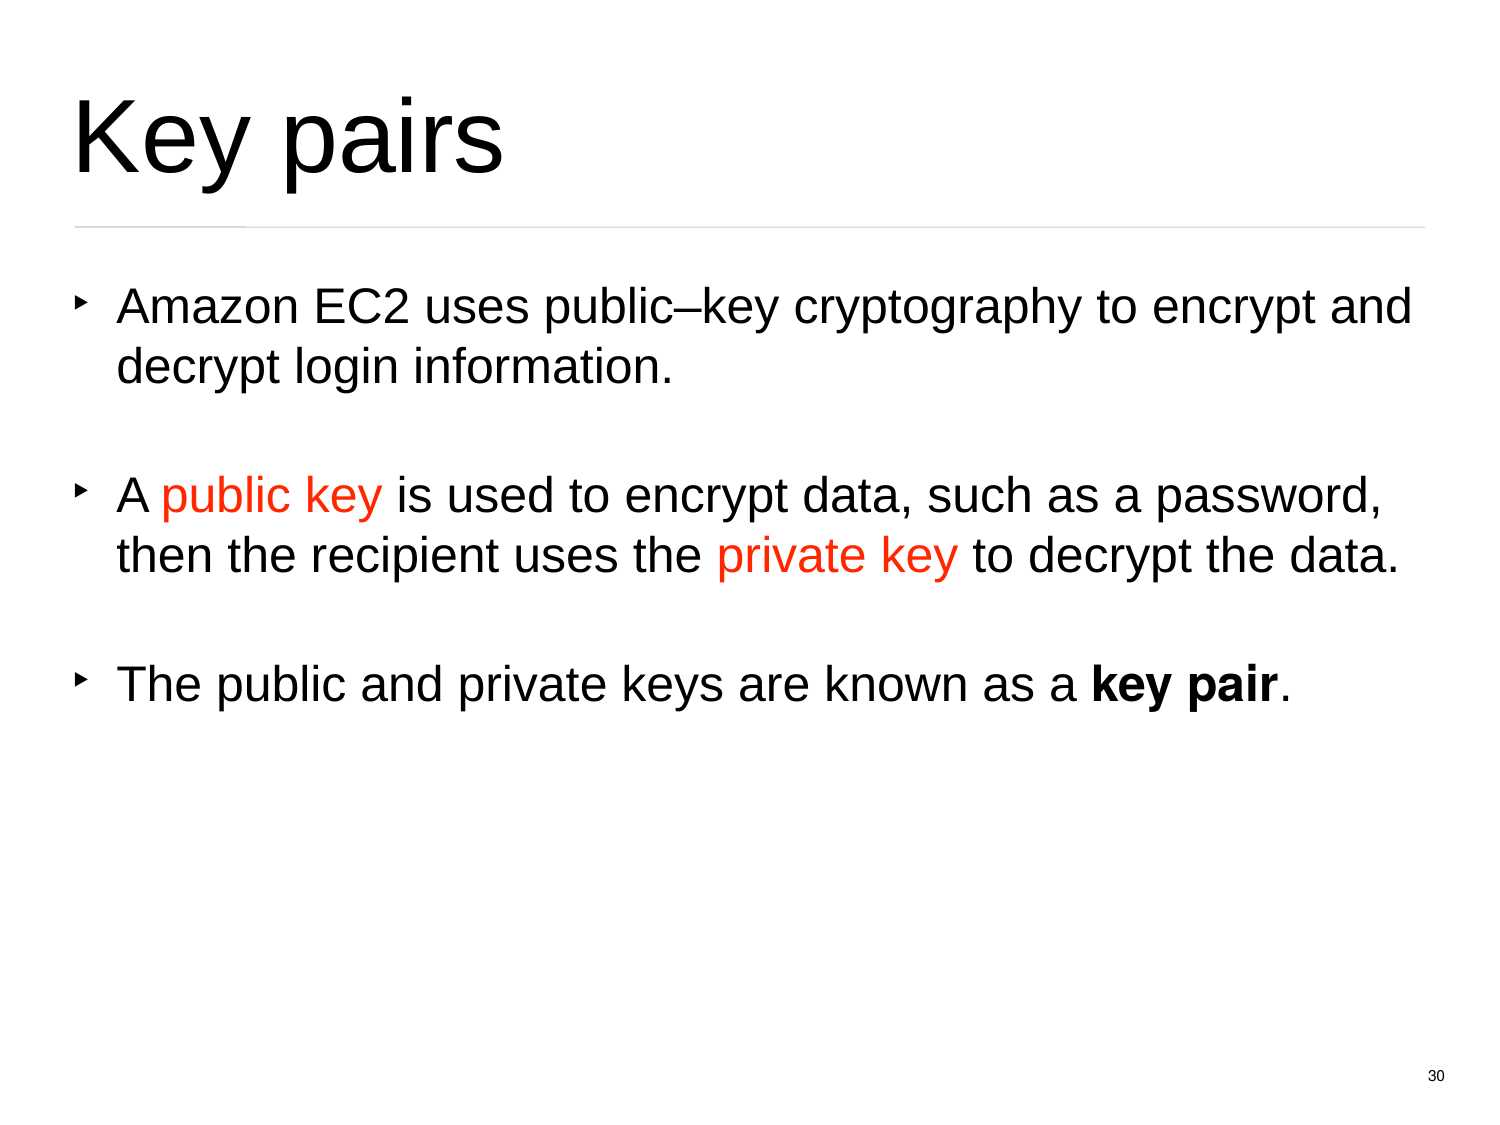

# Key pairs
Amazon EC2 uses public–key cryptography to encrypt and decrypt login information.
A public key is used to encrypt data, such as a password, then the recipient uses the private key to decrypt the data.
The public and private keys are known as a key pair.
30